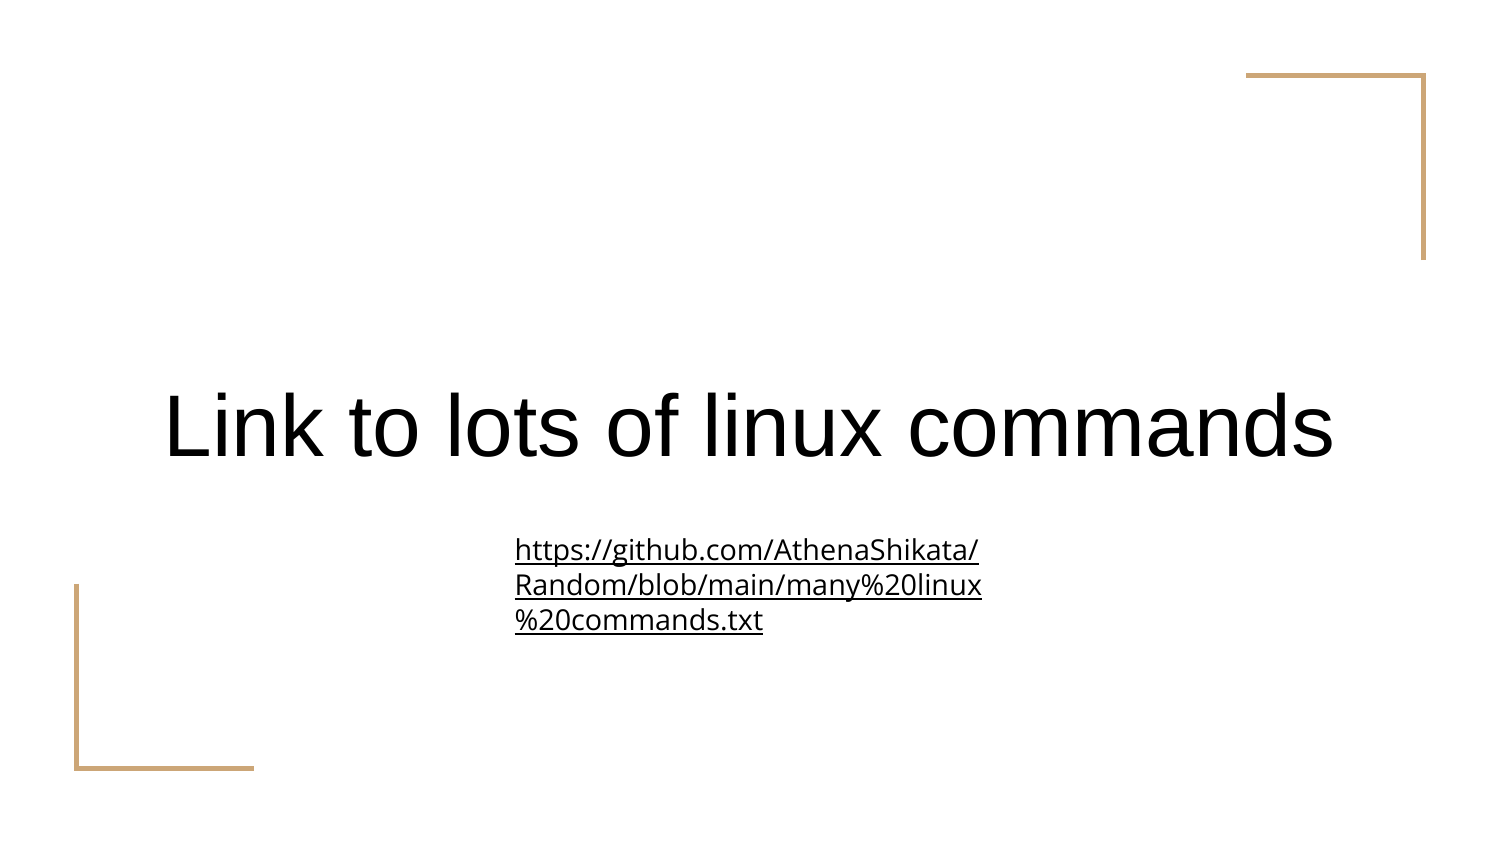

# Link to lots of linux commands
https://github.com/AthenaShikata/Random/blob/main/many%20linux%20commands.txt